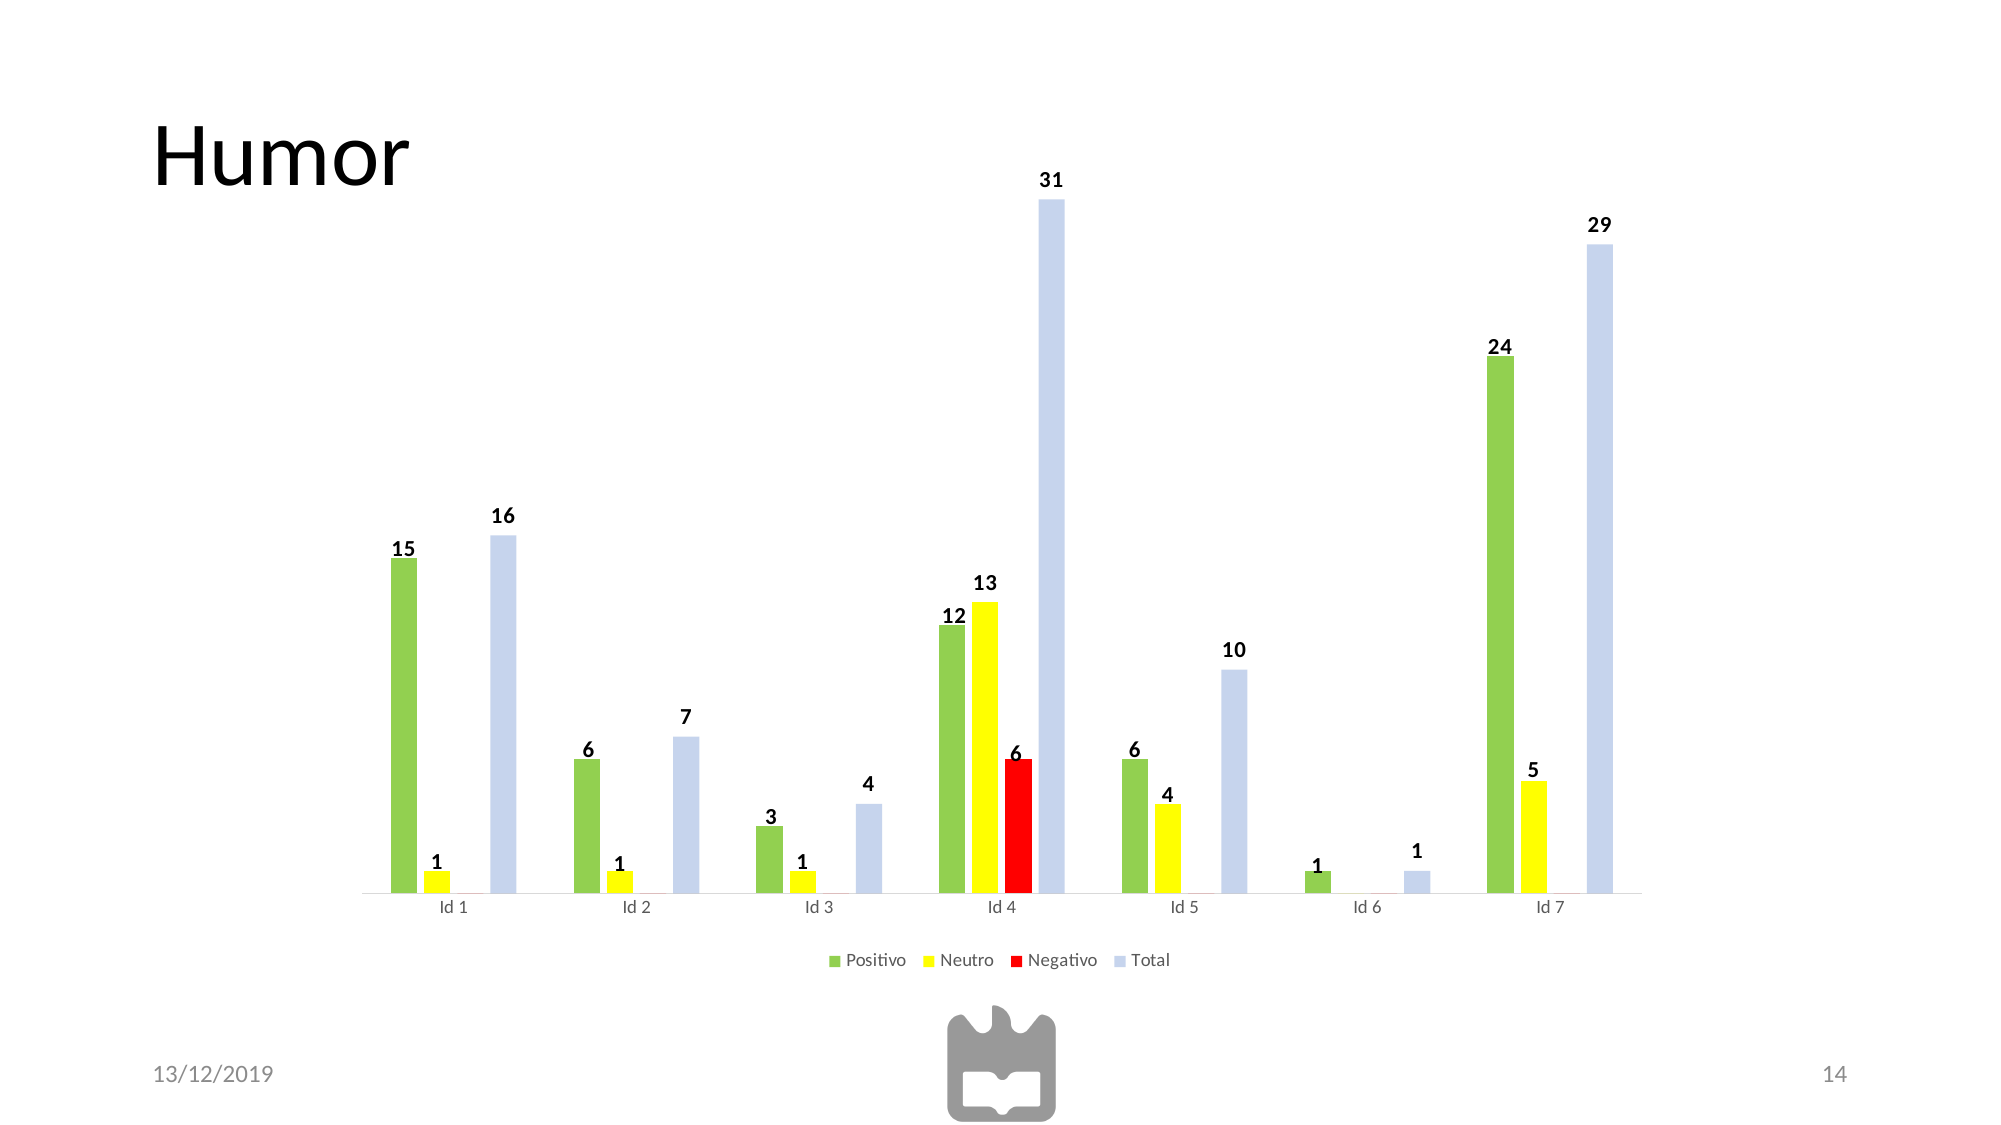

# Humor

### Chart

| Category | Positivo | Neutro | Negativo | Total |
|---|---|---|---|---|
| Id 1 | 15.0 | 1.0 | 0.0 | 16.0 |
| Id 2 | 6.0 | 1.0 | 0.0 | 7.0 |
| Id 3 | 3.0 | 1.0 | 0.0 | 4.0 |
| Id 4 | 12.0 | 13.0 | 6.0 | 31.0 |
| Id 5 | 6.0 | 4.0 | 0.0 | 10.0 |
| Id 6 | 1.0 | 0.0 | 0.0 | 1.0 |
| Id 7 | 24.0 | 5.0 | 0.0 | 29.0 |
13/12/2019
14